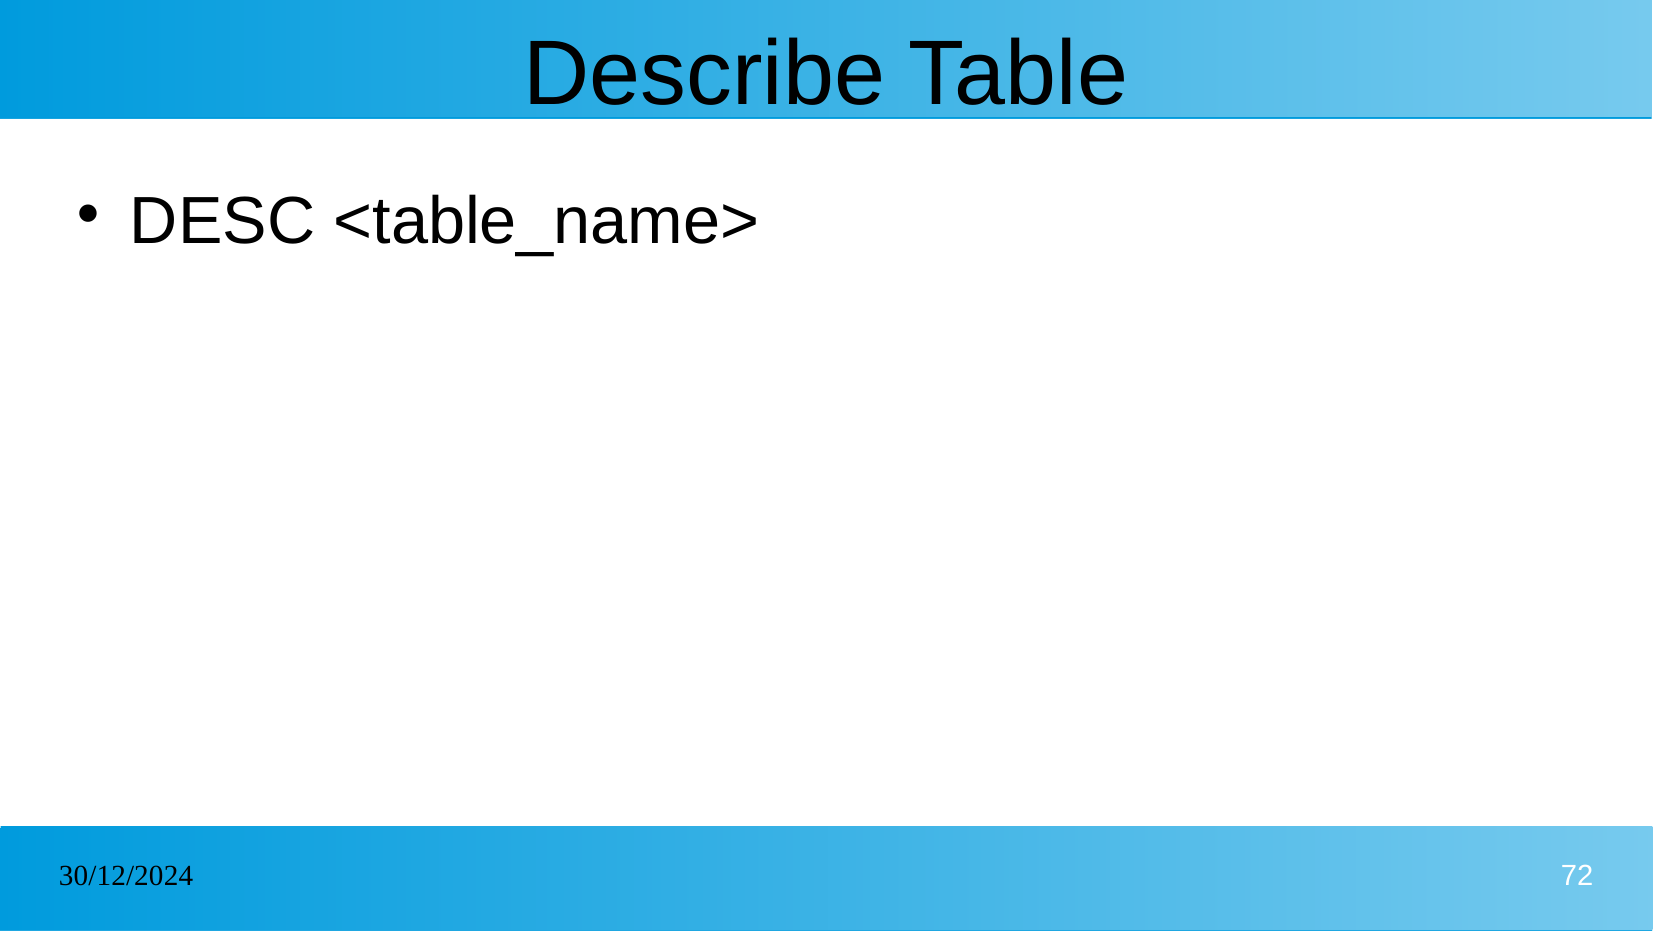

# Describe Table
DESC <table_name>
30/12/2024
72